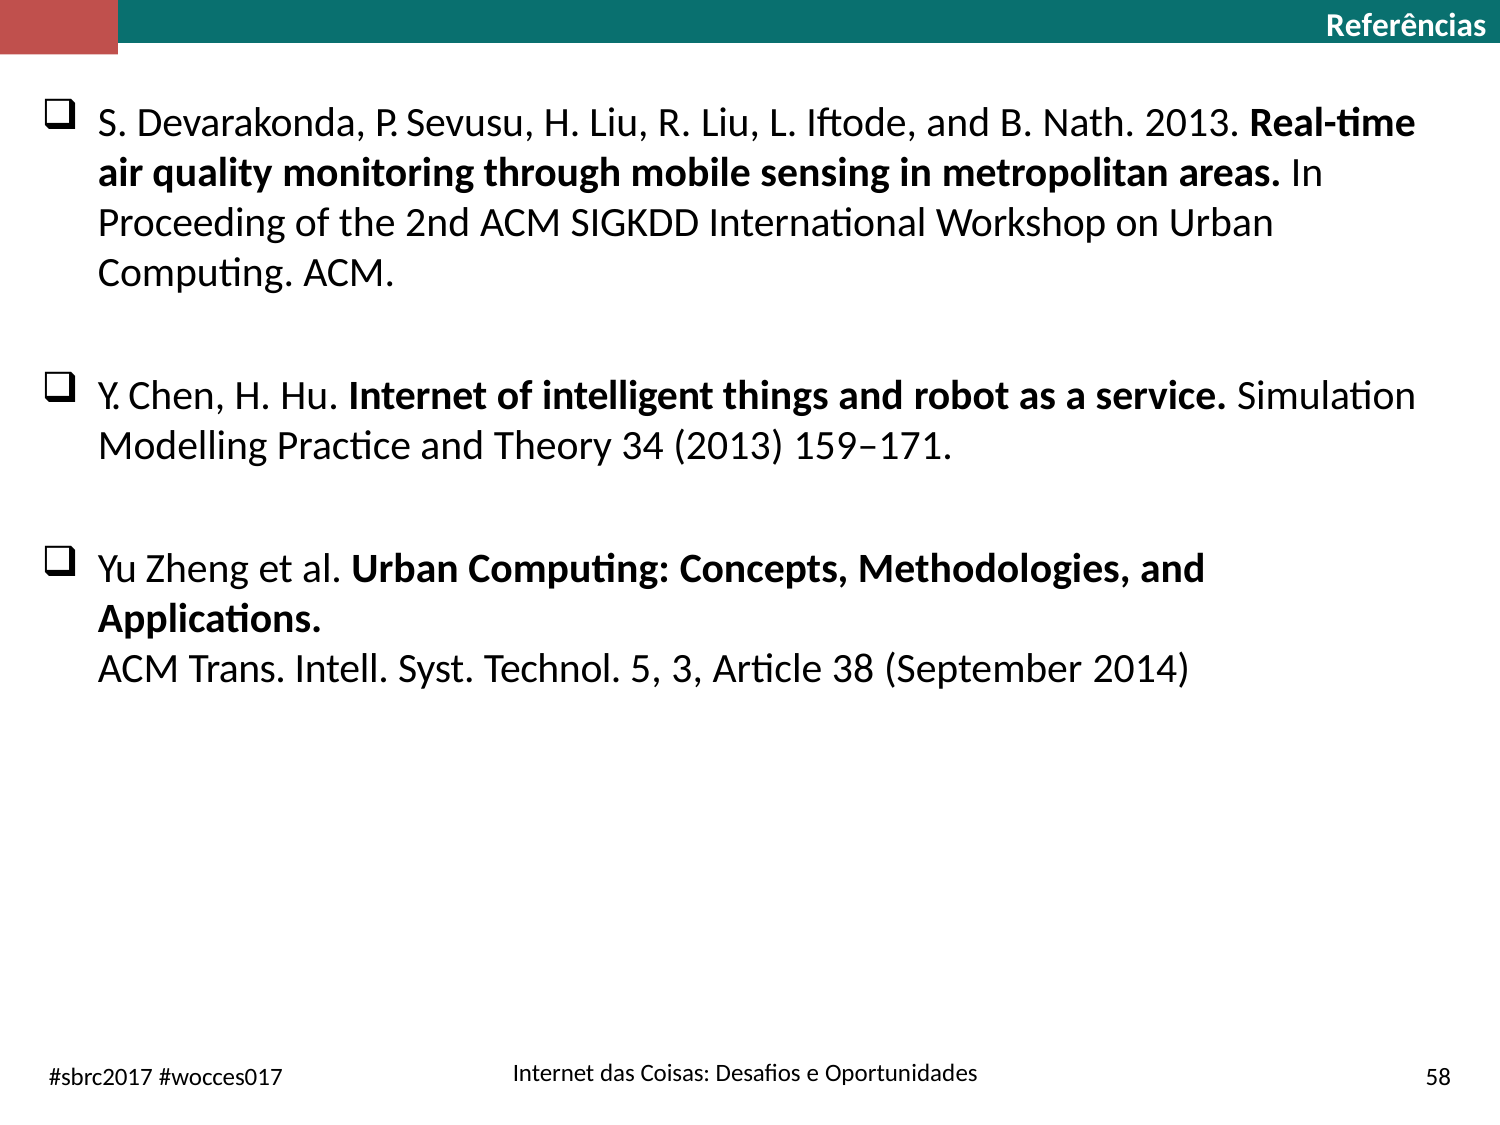

Referências
S. Devarakonda, P. Sevusu, H. Liu, R. Liu, L. Iftode, and B. Nath. 2013. Real-time  air quality monitoring through mobile sensing in metropolitan areas. In  Proceeding of the 2nd ACM SIGKDD International Workshop on Urban  Computing. ACM.

Y. Chen, H. Hu. Internet of intelligent things and robot as a service. Simulation  Modelling Practice and Theory 34 (2013) 159–171.

Yu Zheng et al. Urban Computing: Concepts, Methodologies, and Applications.
ACM Trans. Intell. Syst. Technol. 5, 3, Article 38 (September 2014)
Internet das Coisas: Desafios e Oportunidades
#sbrc2017 #wocces017
58